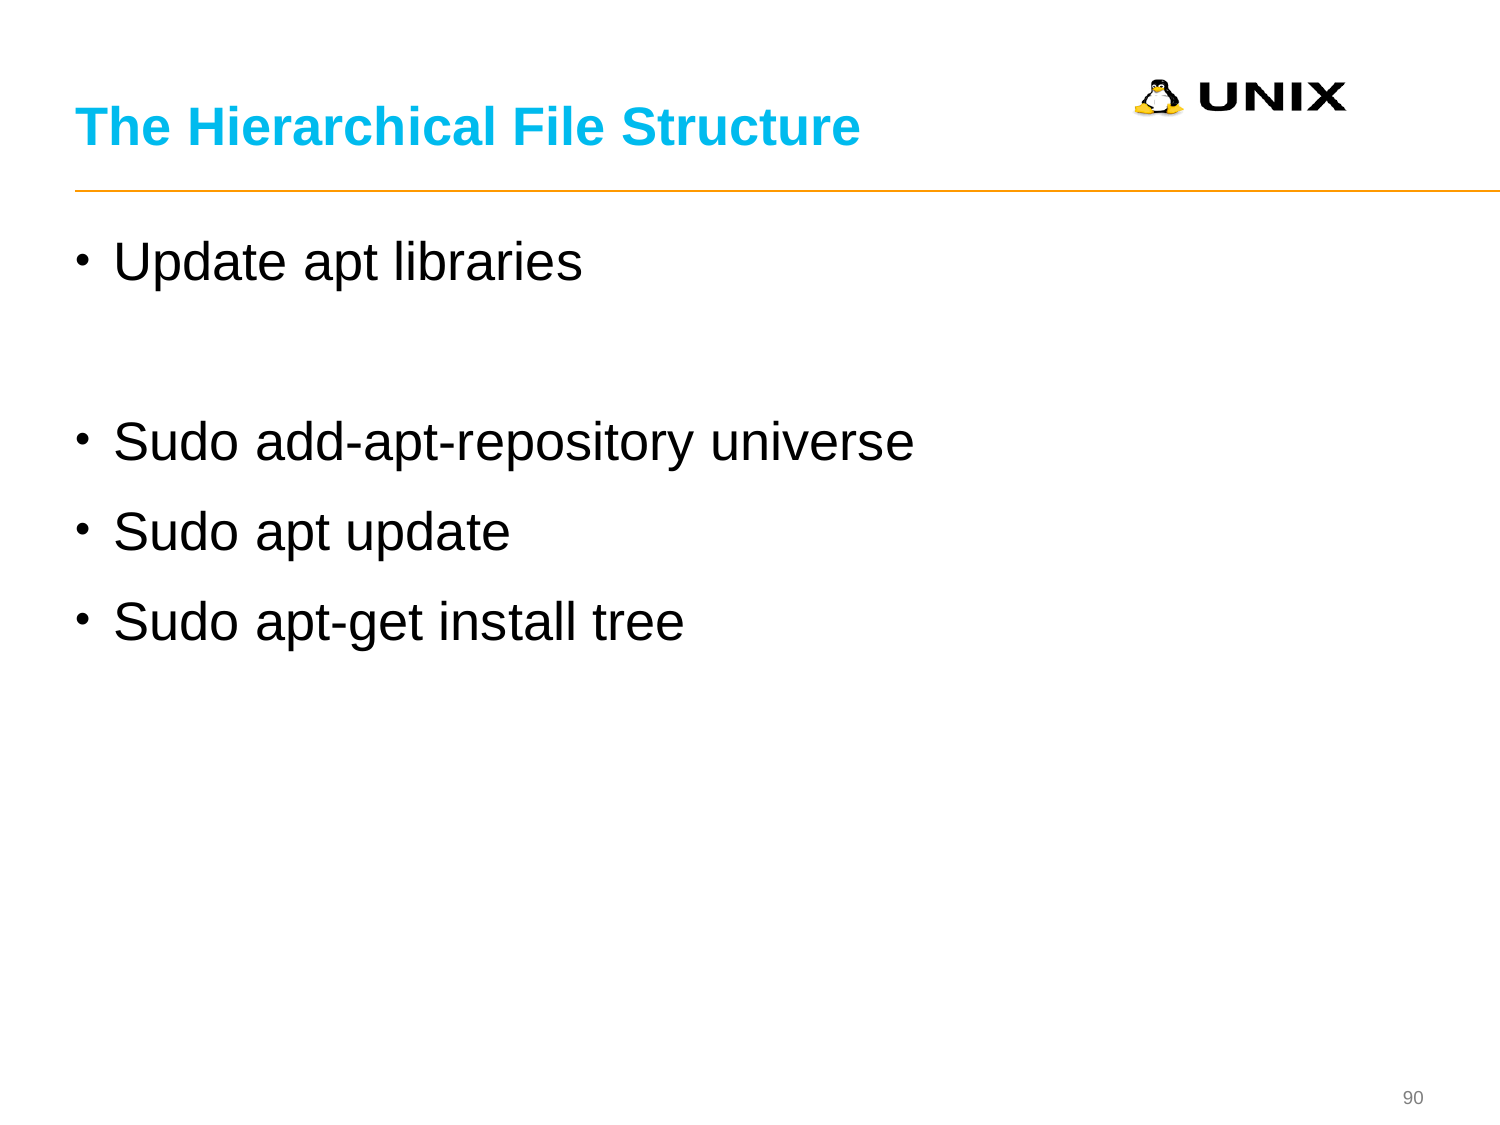

# The Hierarchical File Structure
Update apt libraries

Sudo add-apt-repository universe
Sudo apt update
Sudo apt-get install tree